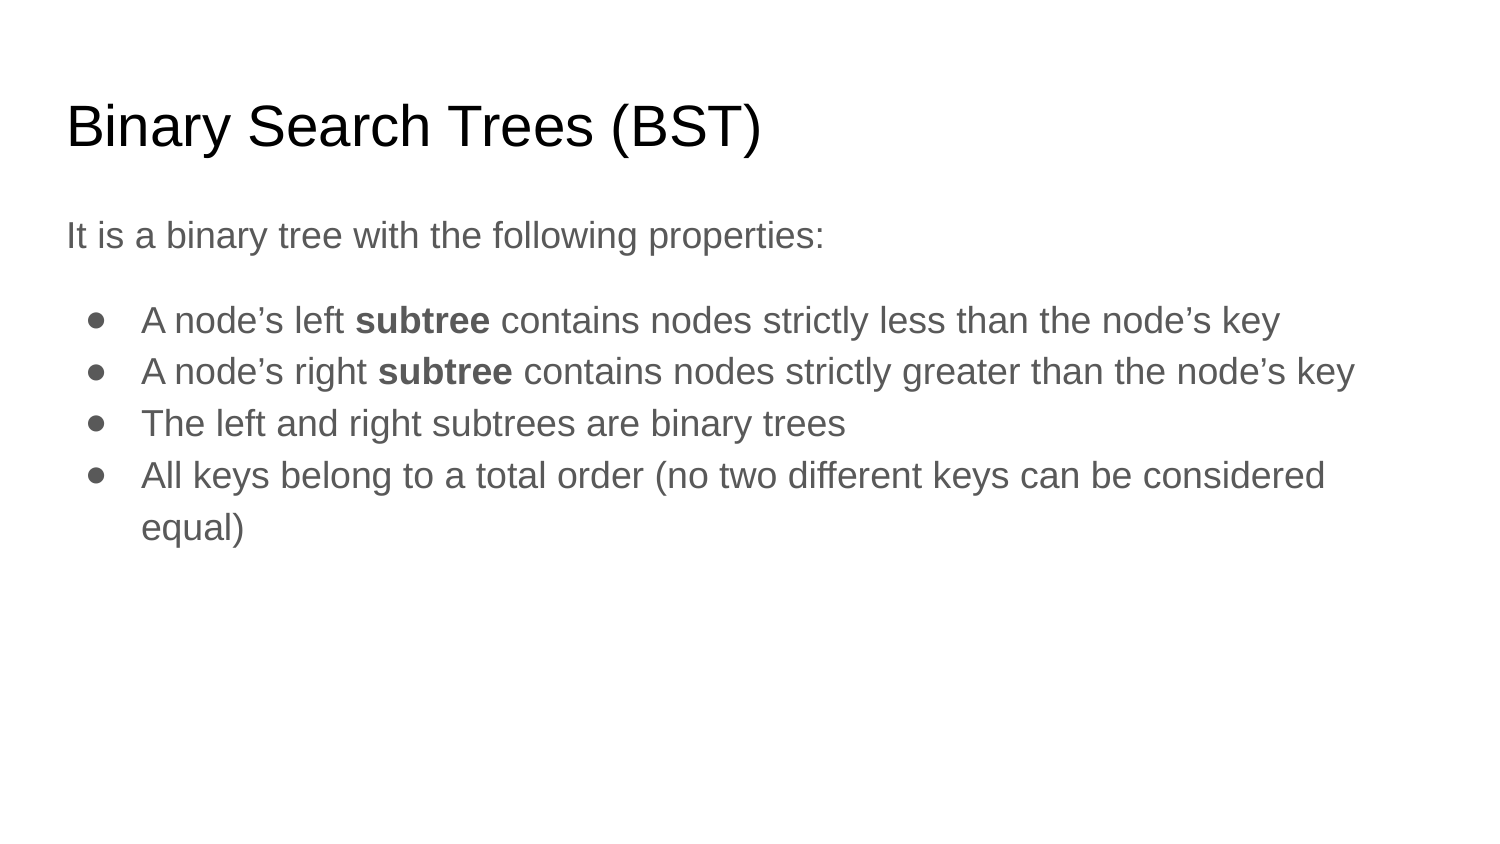

# Binary Search Trees (BST)
It is a binary tree with the following properties:
A node’s left subtree contains nodes strictly less than the node’s key
A node’s right subtree contains nodes strictly greater than the node’s key
The left and right subtrees are binary trees
All keys belong to a total order (no two different keys can be considered equal)